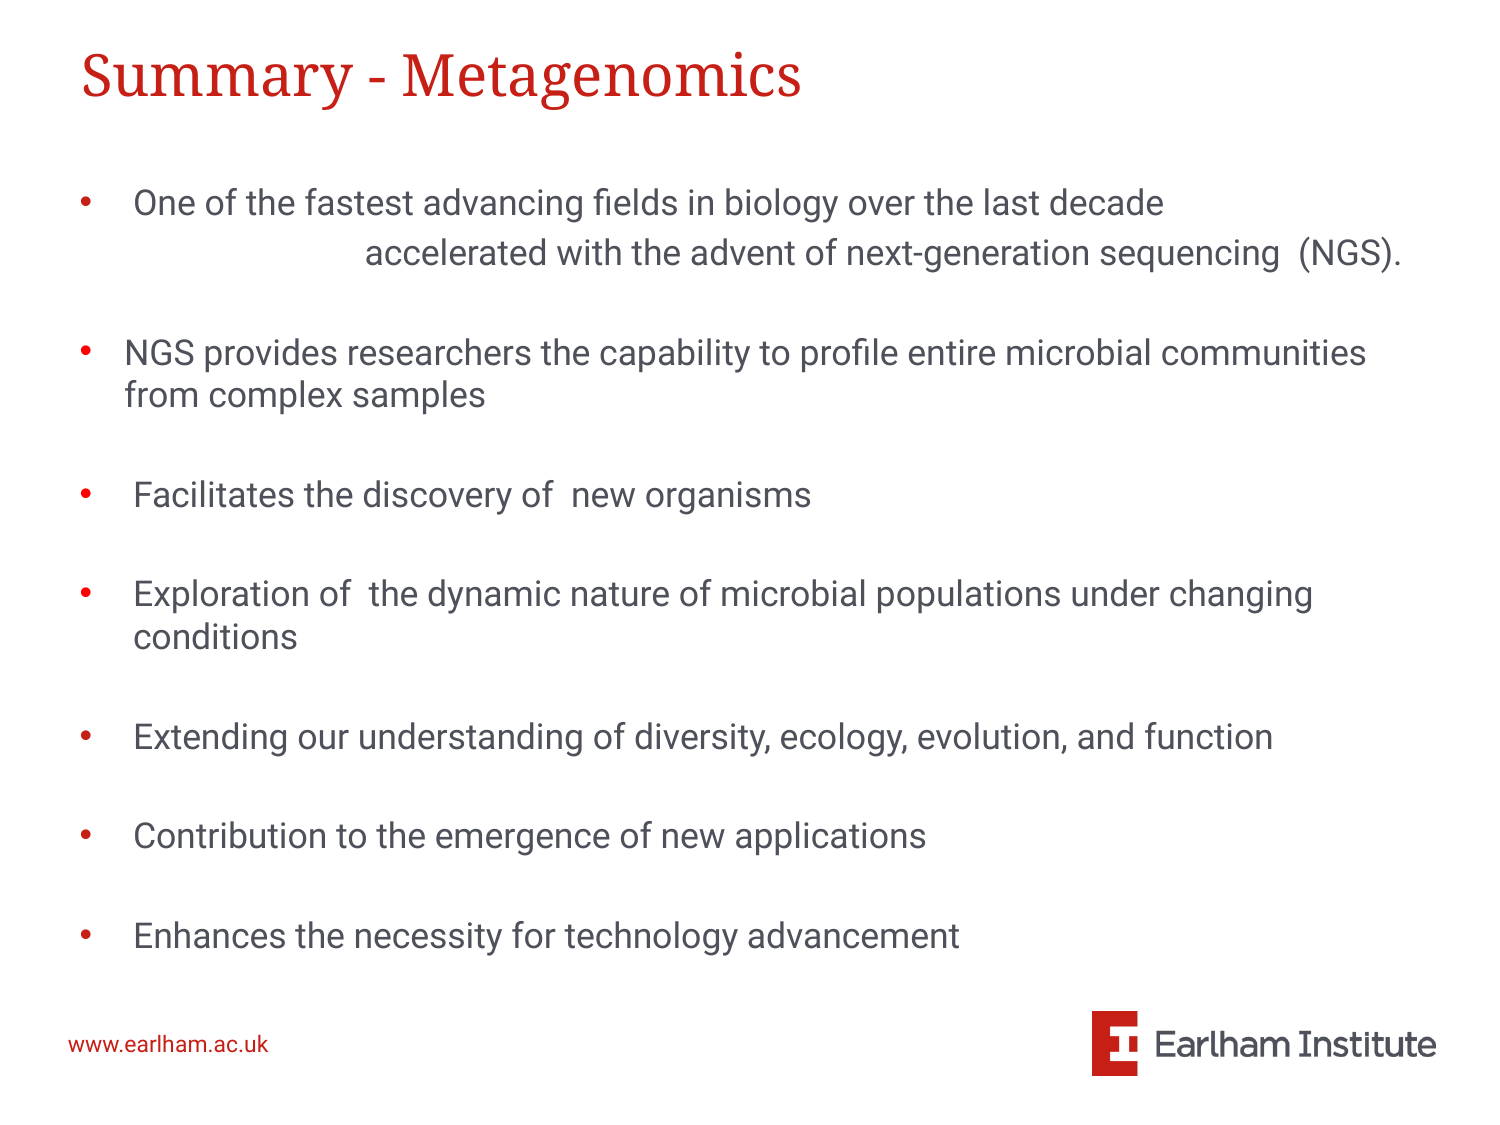

# Summary - Metagenomics
One of the fastest advancing fields in biology over the last decade
		accelerated with the advent of next-generation sequencing  (NGS).

NGS provides researchers the capability to profile entire microbial communities from complex samples

Facilitates the discovery of  new organisms

Exploration of  the dynamic nature of microbial populations under changing conditions

Extending our understanding of diversity, ecology, evolution, and function

Contribution to the emergence of new applications

Enhances the necessity for technology advancement